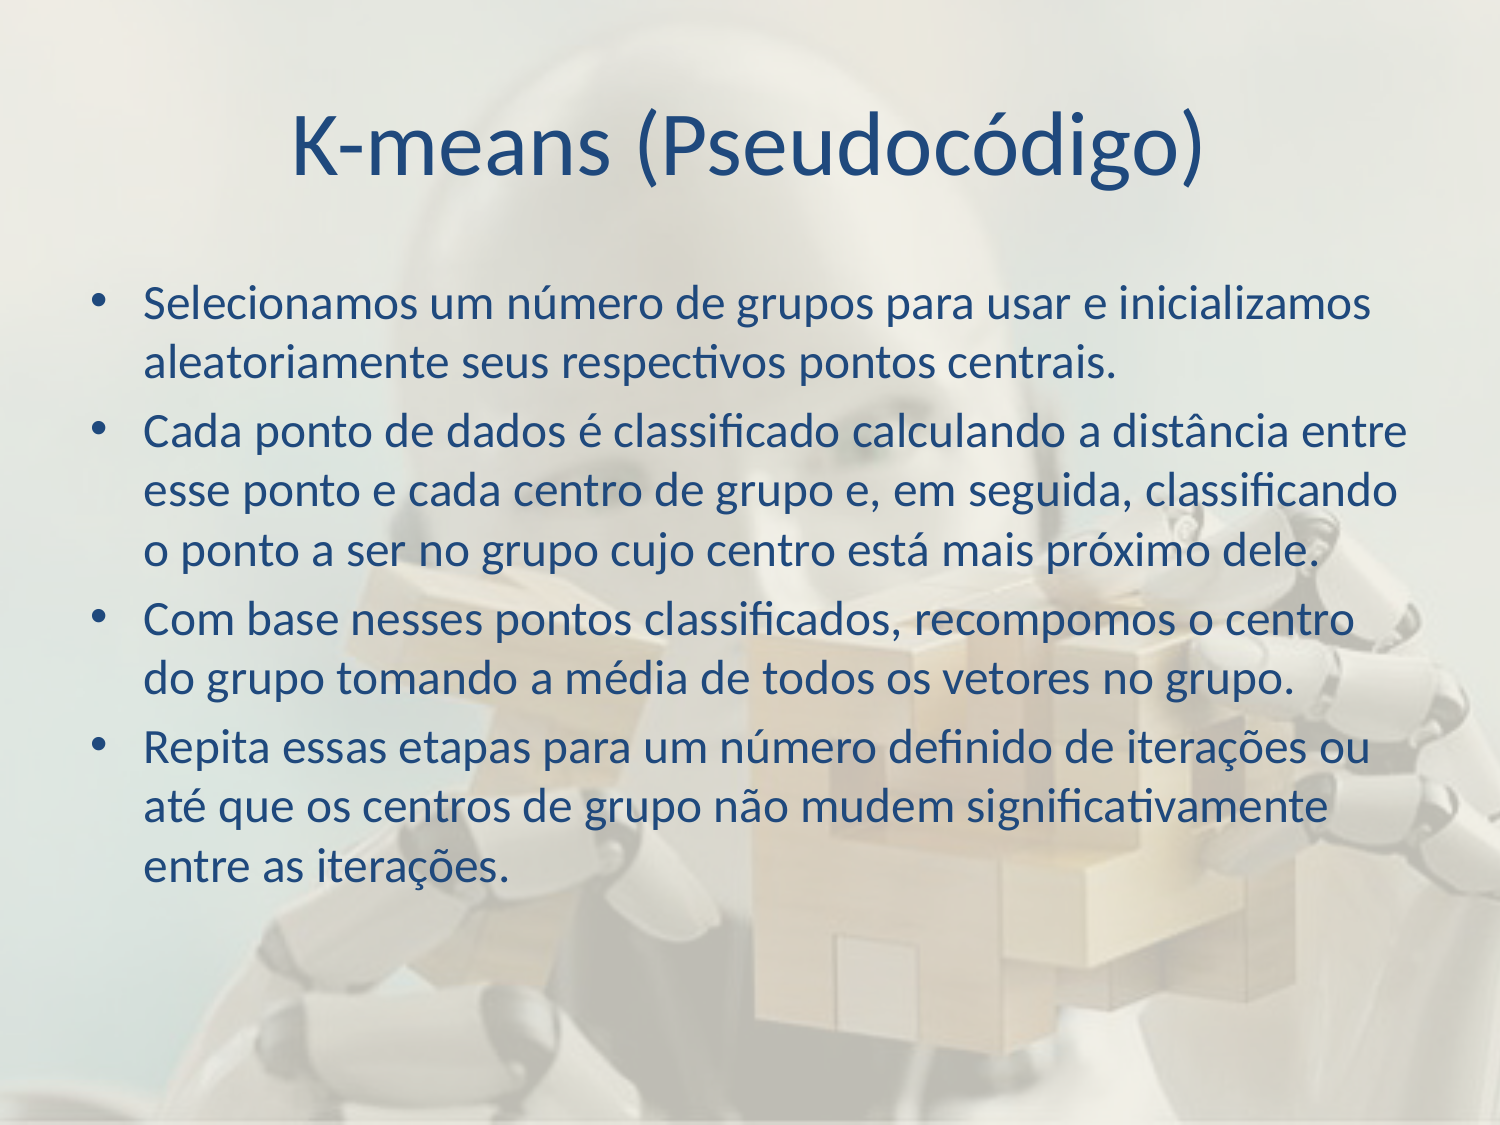

# K-means (Pseudocódigo)
Selecionamos um número de grupos para usar e inicializamos aleatoriamente seus respectivos pontos centrais.
Cada ponto de dados é classificado calculando a distância entre esse ponto e cada centro de grupo e, em seguida, classificando o ponto a ser no grupo cujo centro está mais próximo dele.
Com base nesses pontos classificados, recompomos o centro do grupo tomando a média de todos os vetores no grupo.
Repita essas etapas para um número definido de iterações ou até que os centros de grupo não mudem significativamente entre as iterações.